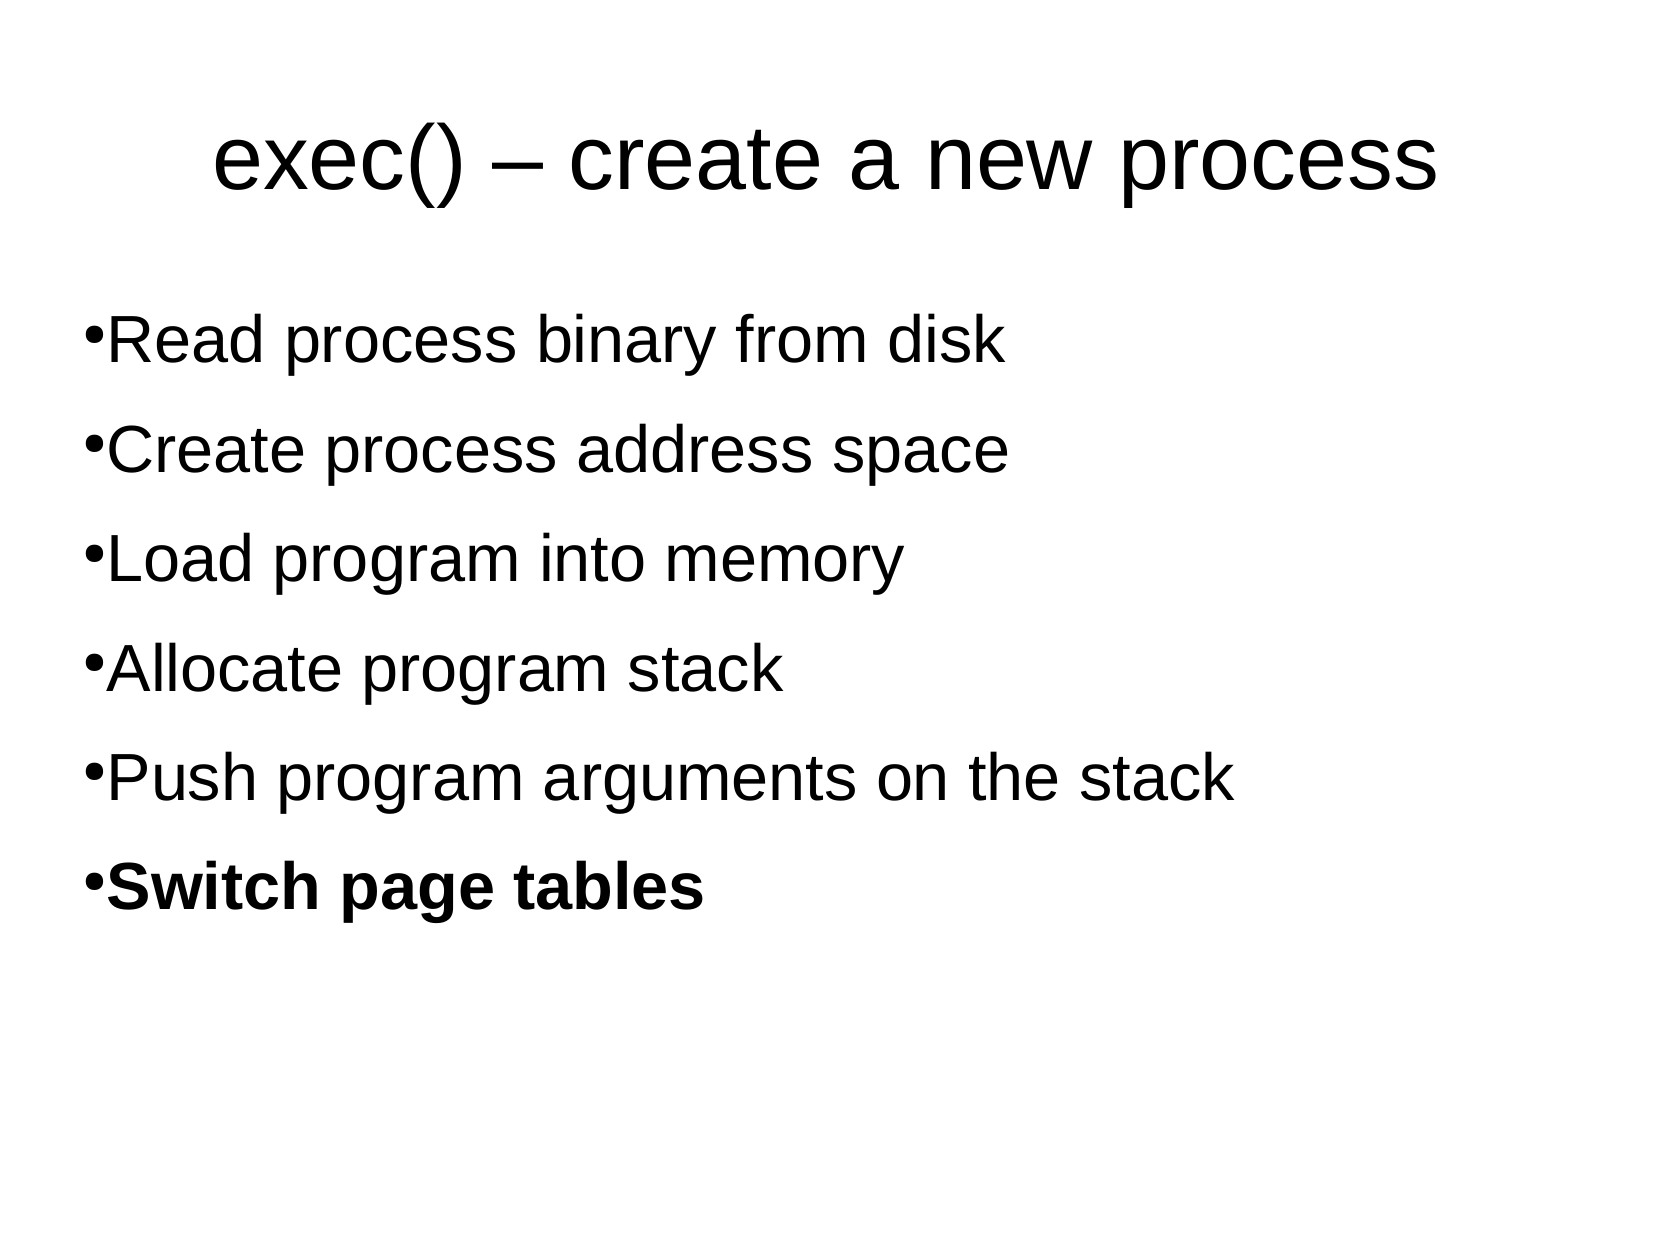

exec() – create a new process
Read process binary from disk
Create process address space
Load program into memory
Allocate program stack
Push program arguments on the stack
Switch page tables